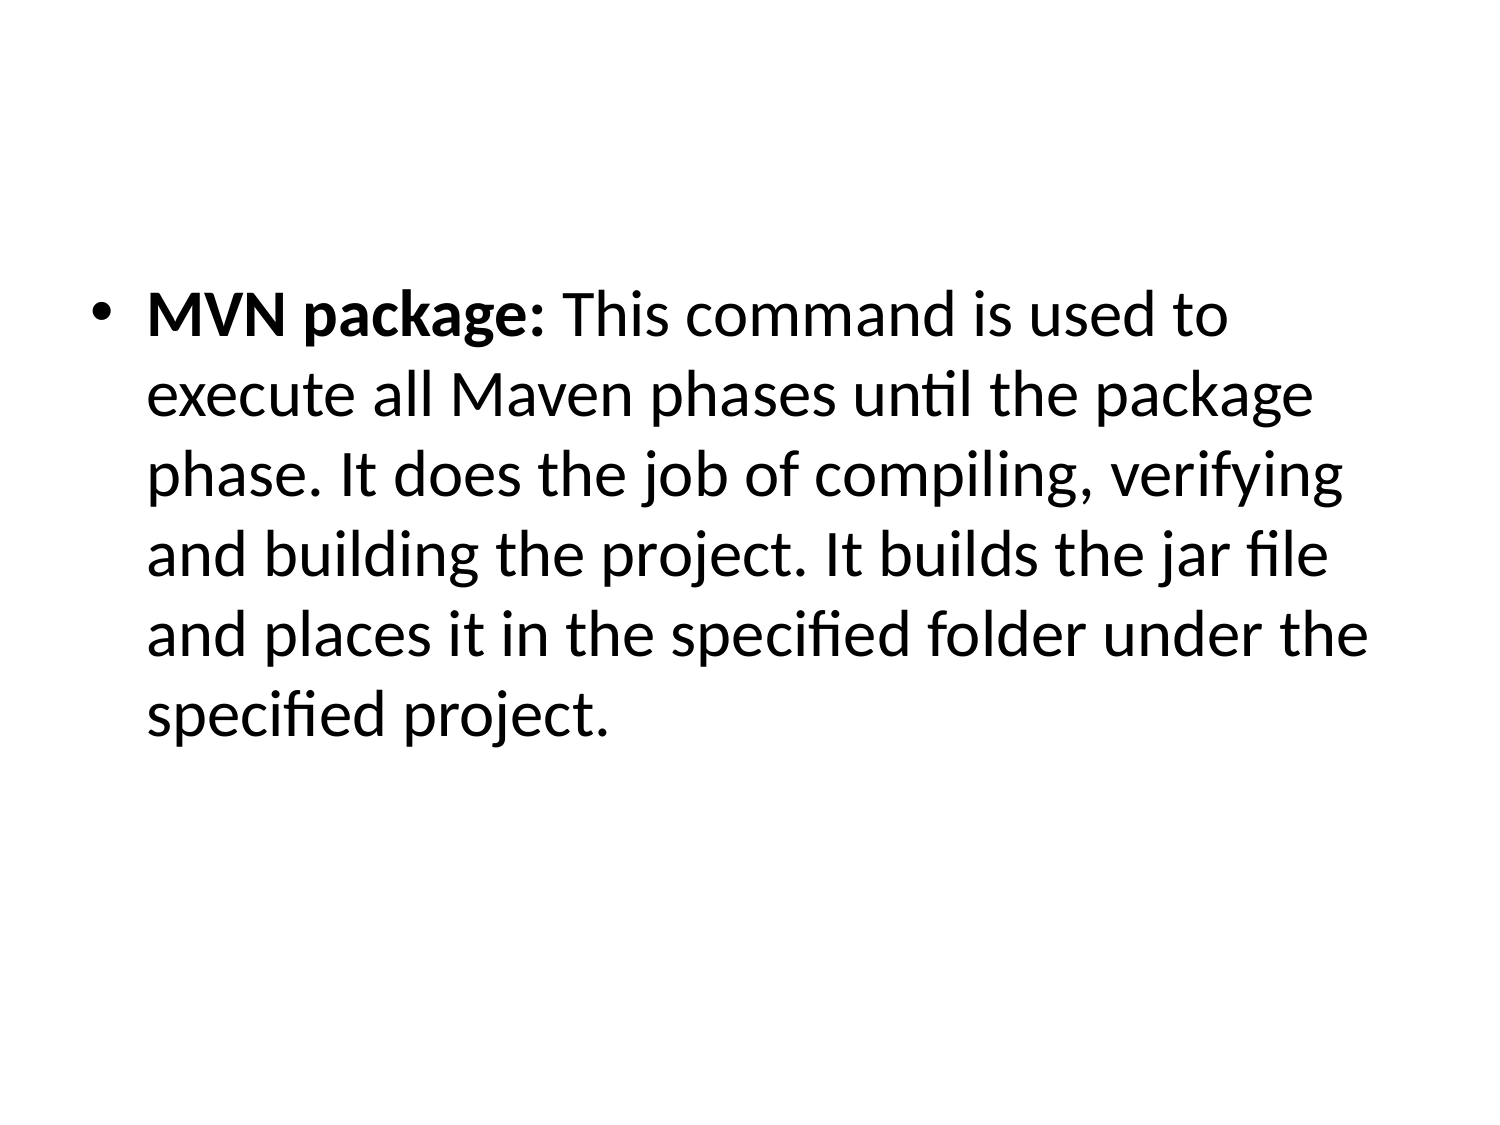

#
MVN package: This command is used to execute all Maven phases until the package phase. It does the job of compiling, verifying and building the project. It builds the jar file and places it in the specified folder under the specified project.